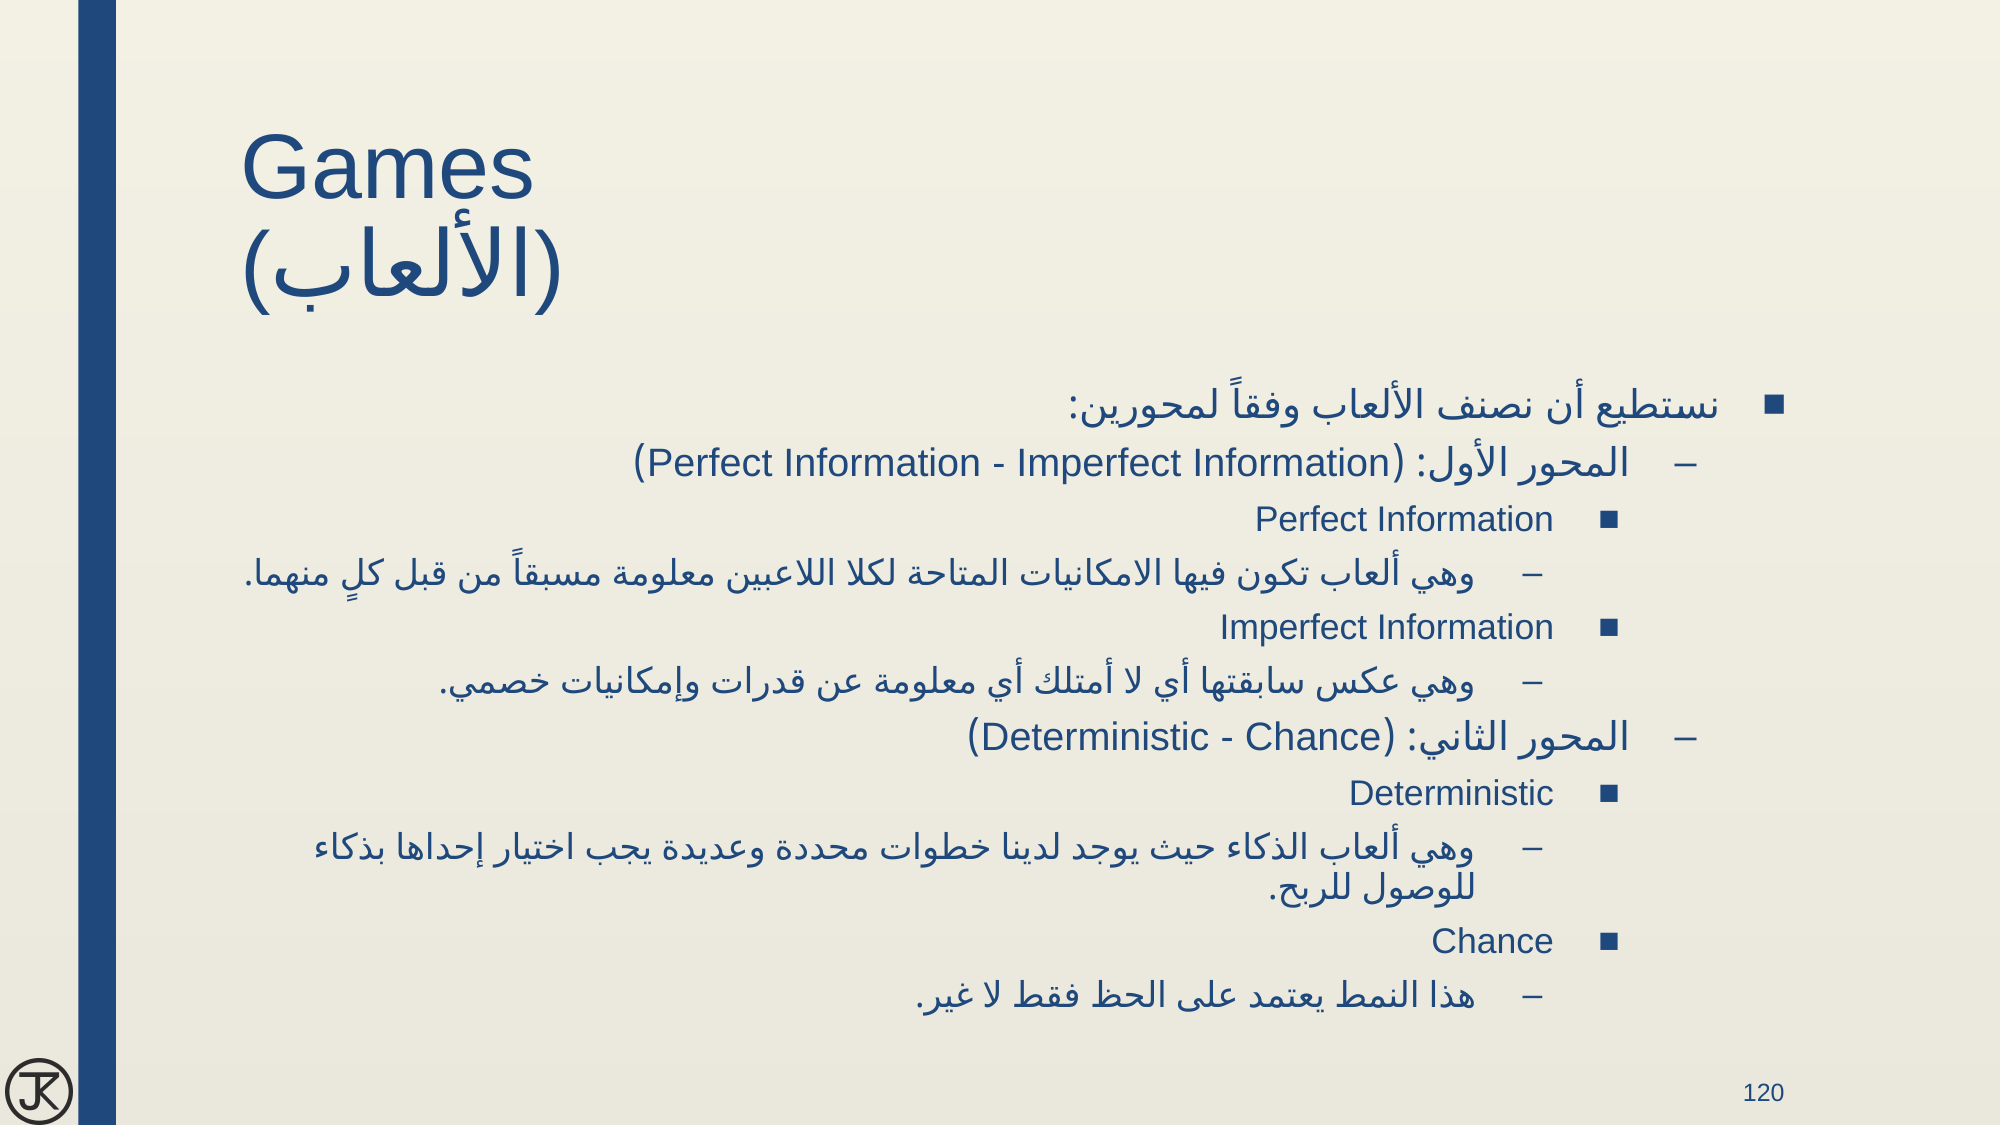

# Games (الألعاب)
نستطيع أن نصنف الألعاب وفقاً لمحورين:
المحور الأول: (Perfect Information - Imperfect Information)
Perfect Information
وهي ألعاب تكون فيها الامكانيات المتاحة لكلا اللاعبين معلومة مسبقاً من قبل كلٍ منهما.
Imperfect Information
وهي عكس سابقتها أي لا أمتلك أي معلومة عن قدرات وإمكانيات خصمي.
المحور الثاني: (Deterministic - Chance)
Deterministic
وهي ألعاب الذكاء حيث يوجد لدينا خطوات محددة وعديدة يجب اختيار إحداها بذكاء للوصول للربح.
Chance
هذا النمط يعتمد على الحظ فقط لا غير.
120